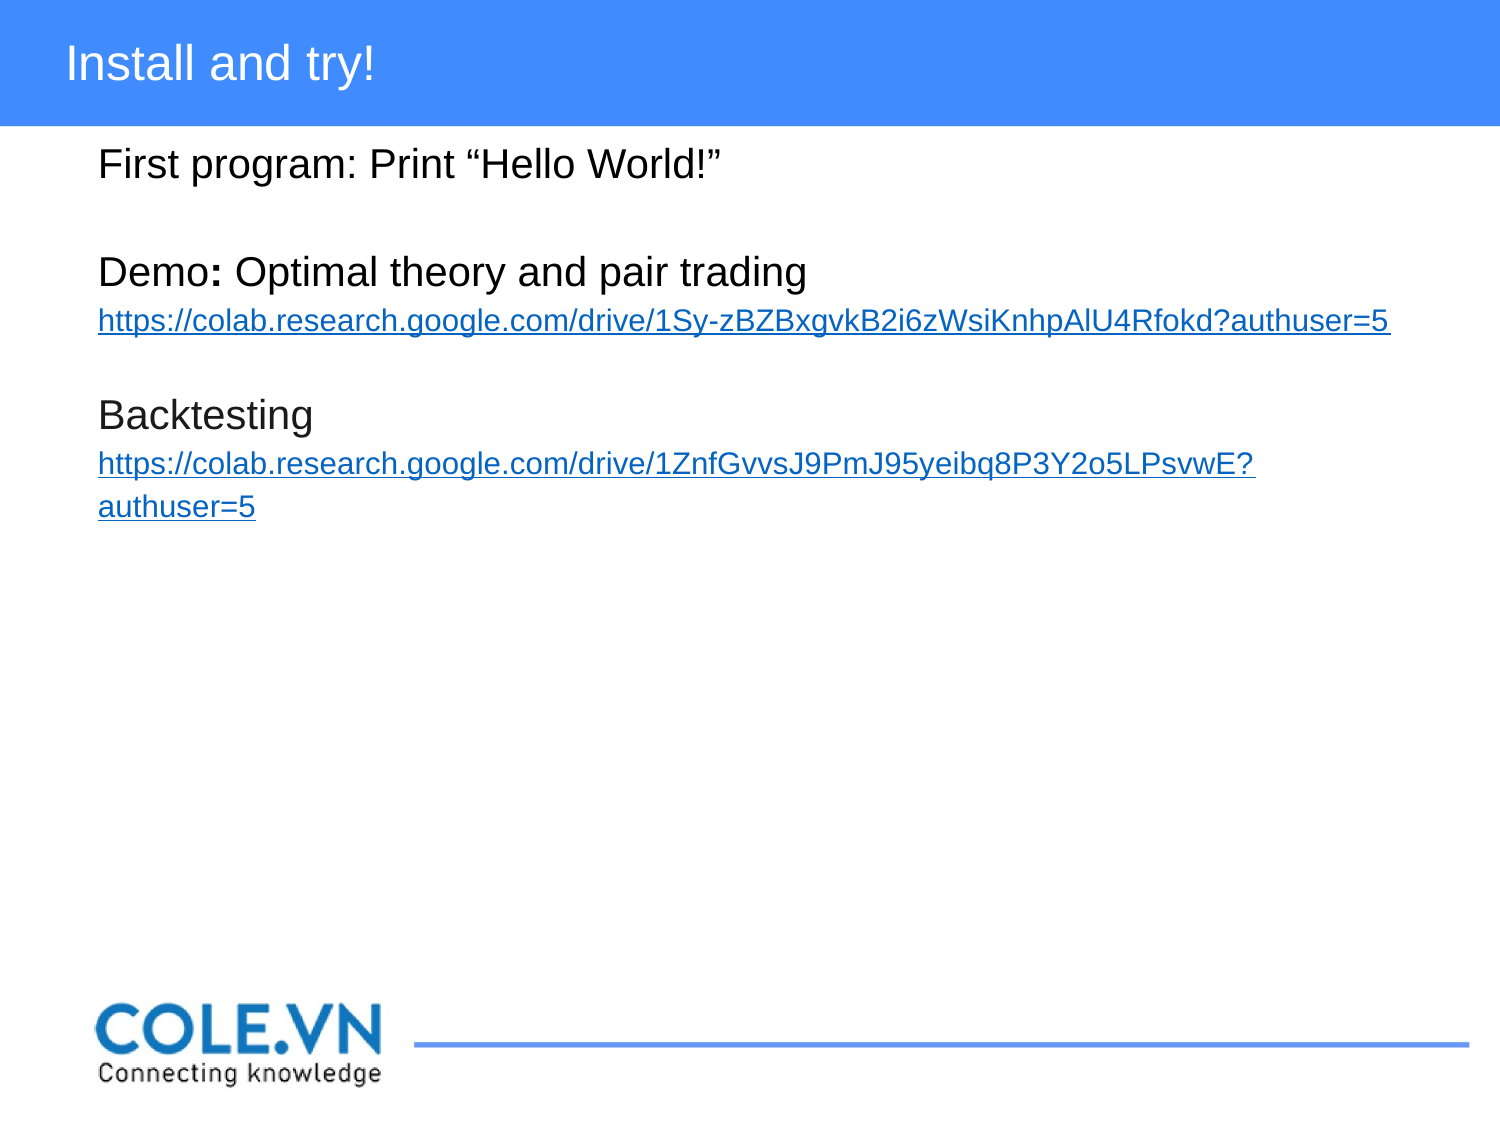

Install and try!
First program: Print “Hello World!”

Demo: Optimal theory and pair trading
https://colab.research.google.com/drive/1Sy-zBZBxgvkB2i6zWsiKnhpAlU4Rfokd?authuser=5

Backtesting
https://colab.research.google.com/drive/1ZnfGvvsJ9PmJ95yeibq8P3Y2o5LPsvwE?authuser=5